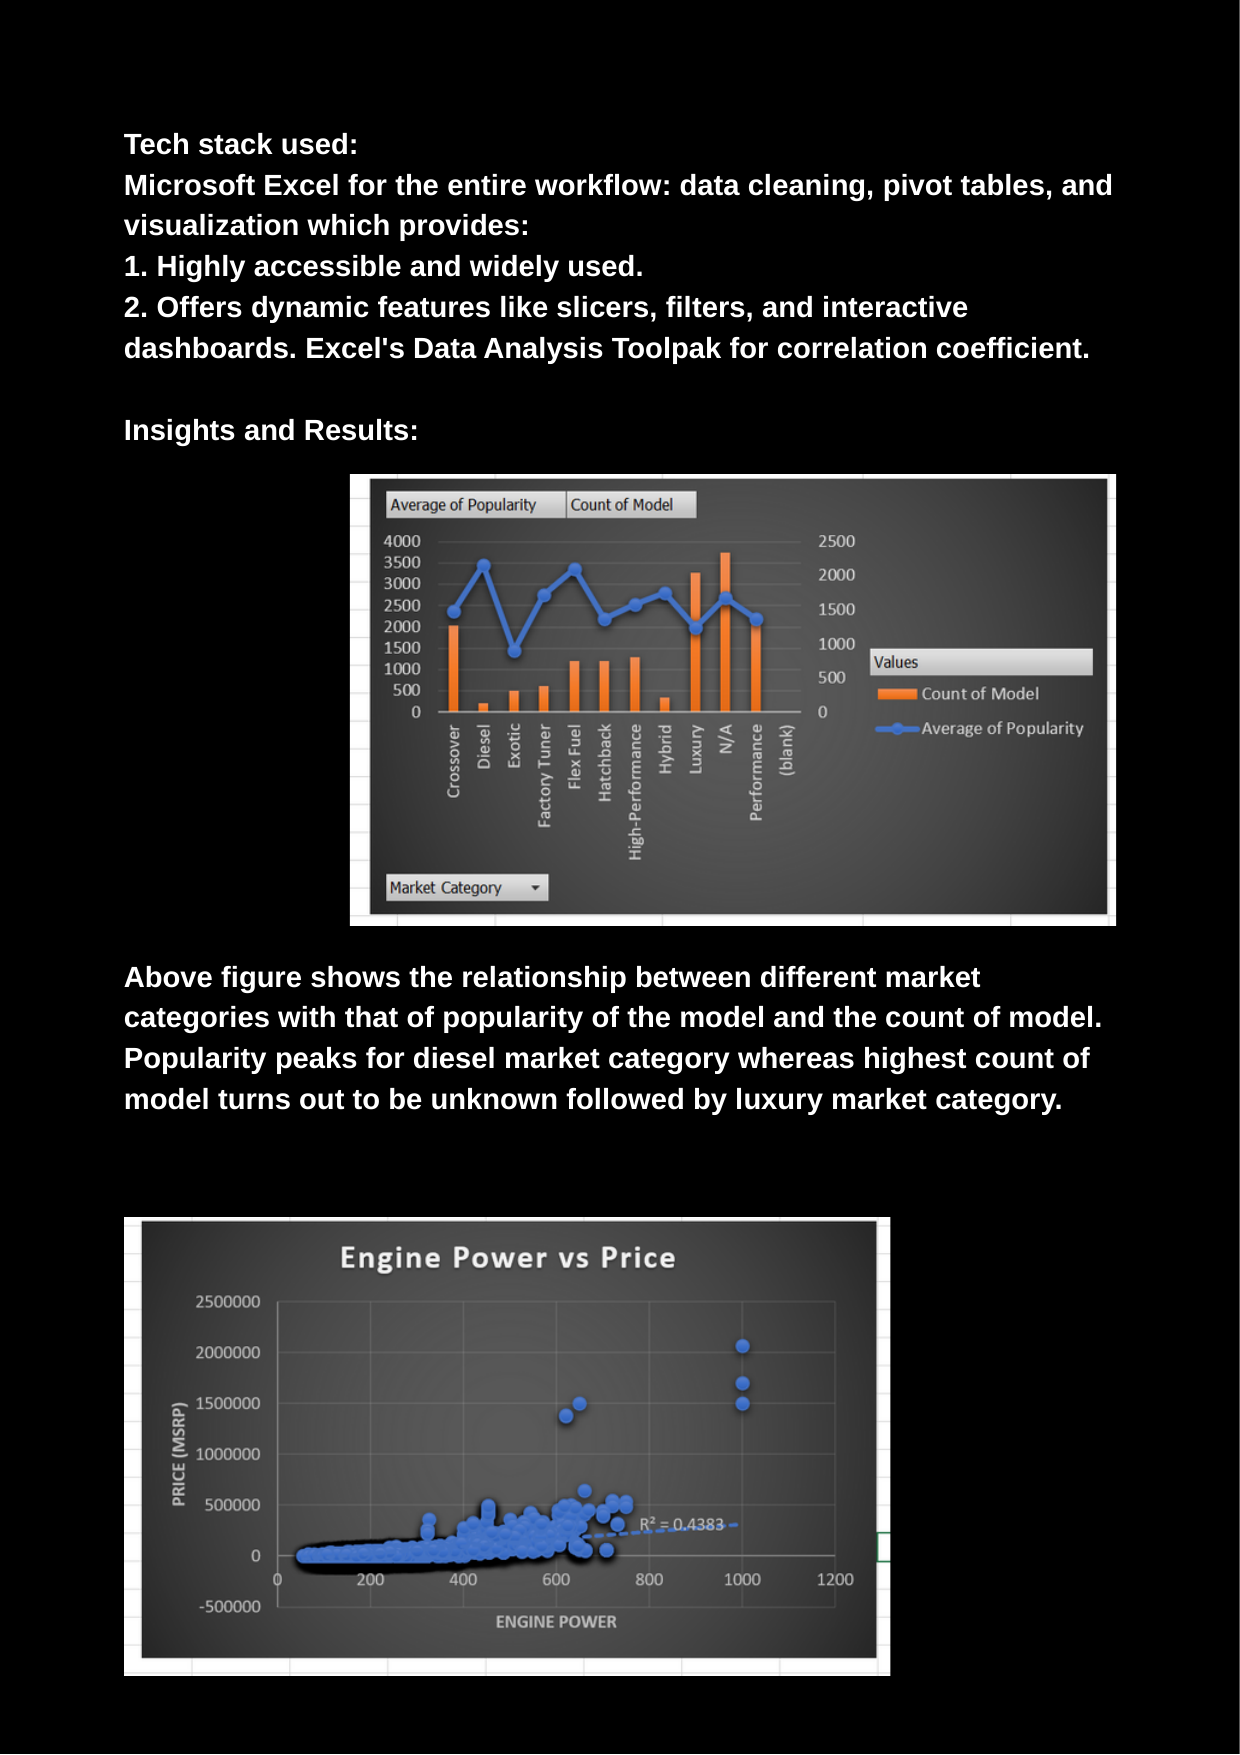

Tech stack used:
Microsoft Excel for the entire workflow: data cleaning, pivot tables, and visualization which provides:
1. Highly accessible and widely used.
2. Offers dynamic features like slicers, filters, and interactive dashboards. Excel's Data Analysis Toolpak for correlation coefficient.

Insights and Results:

Above figure shows the relationship between different market categories with that of popularity of the model and the count of model. Popularity peaks for diesel market category whereas highest count of model turns out to be unknown followed by luxury market category.